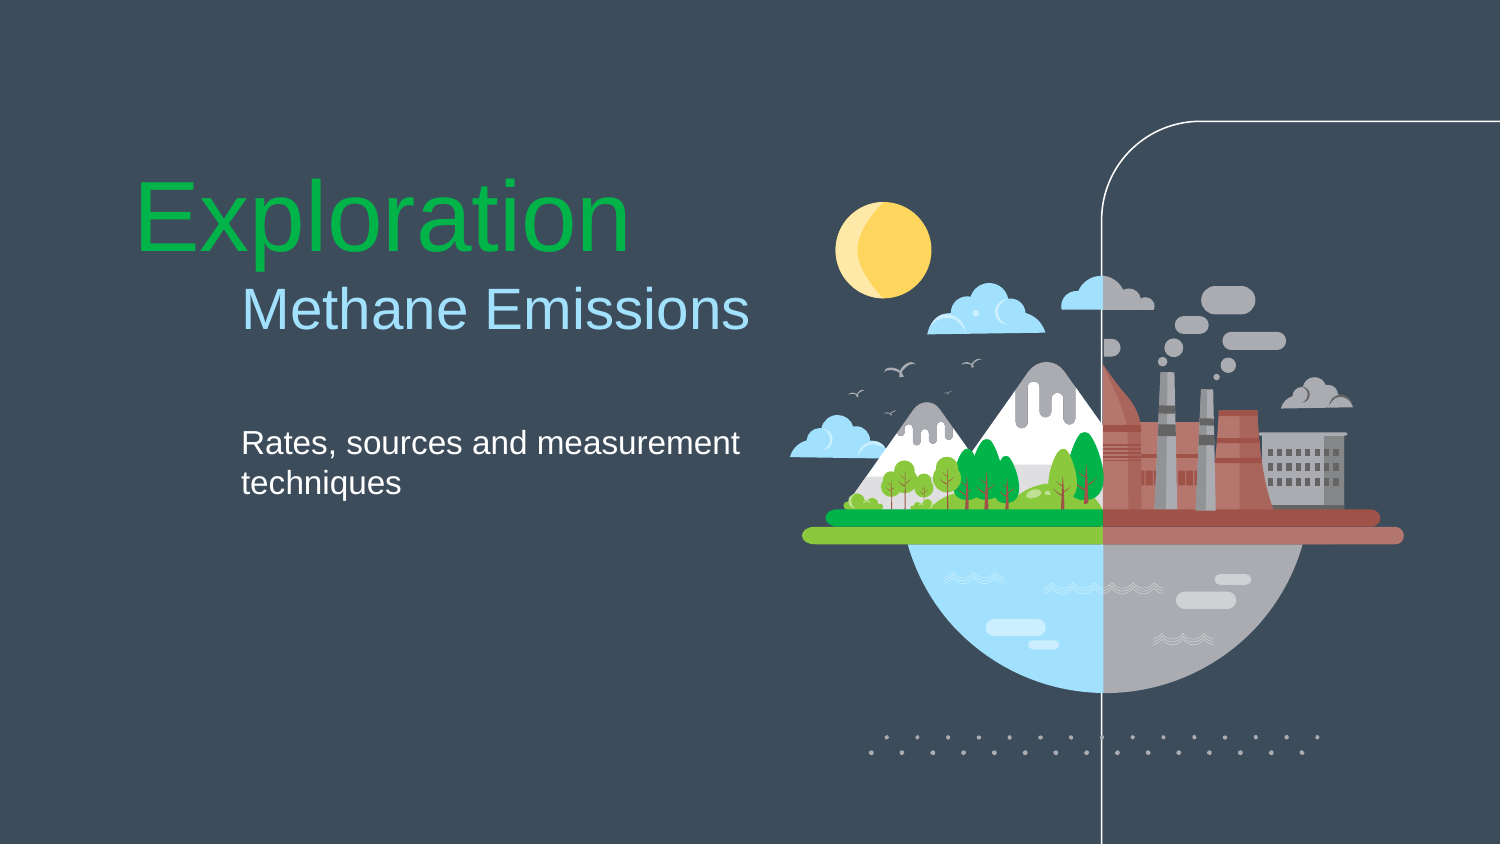

Exploration

# Methane Emissions
Rates, sources and measurement techniques